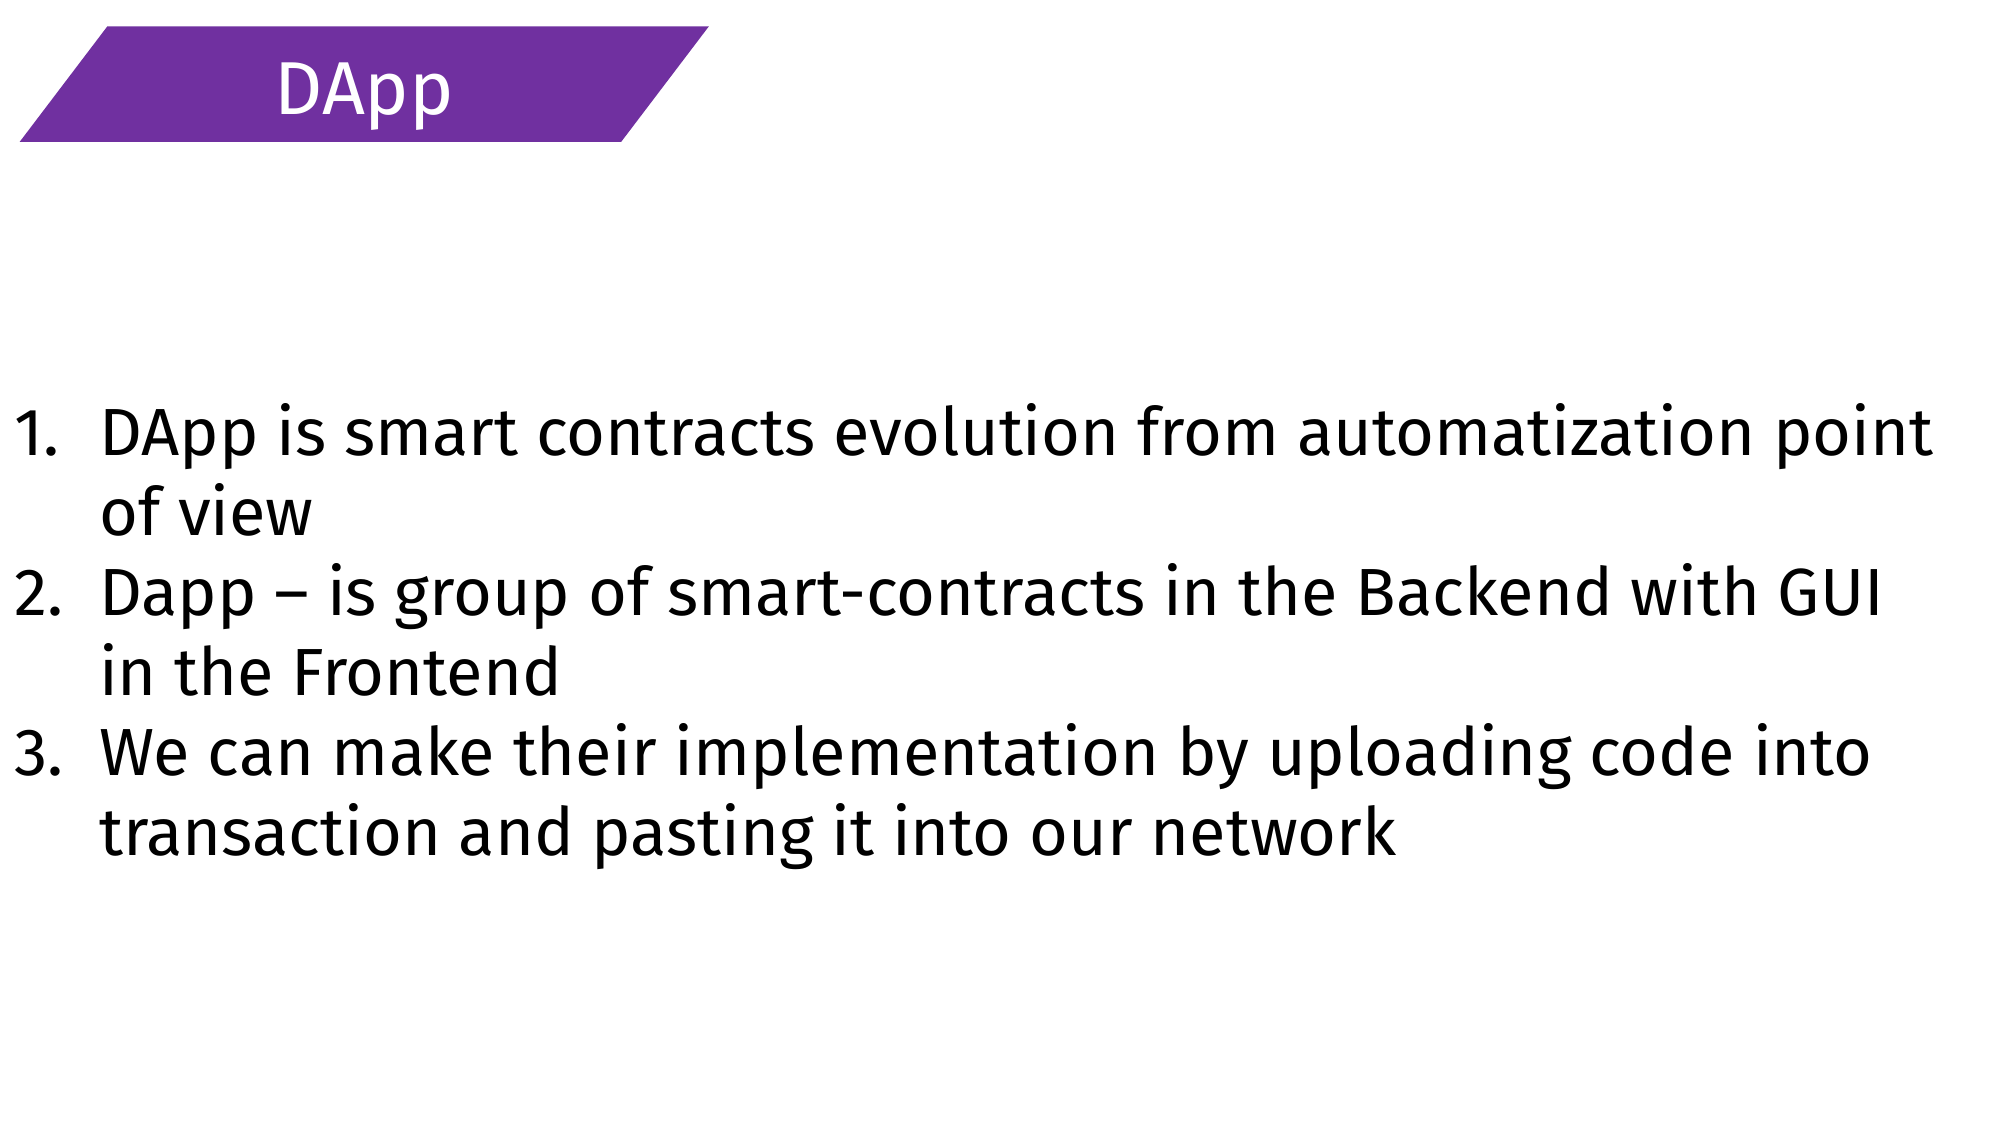

DApp
DApp is smart contracts evolution from automatization point of view
Dapp – is group of smart-contracts in the Backend with GUI in the Frontend
We can make their implementation by uploading code into transaction and pasting it into our network